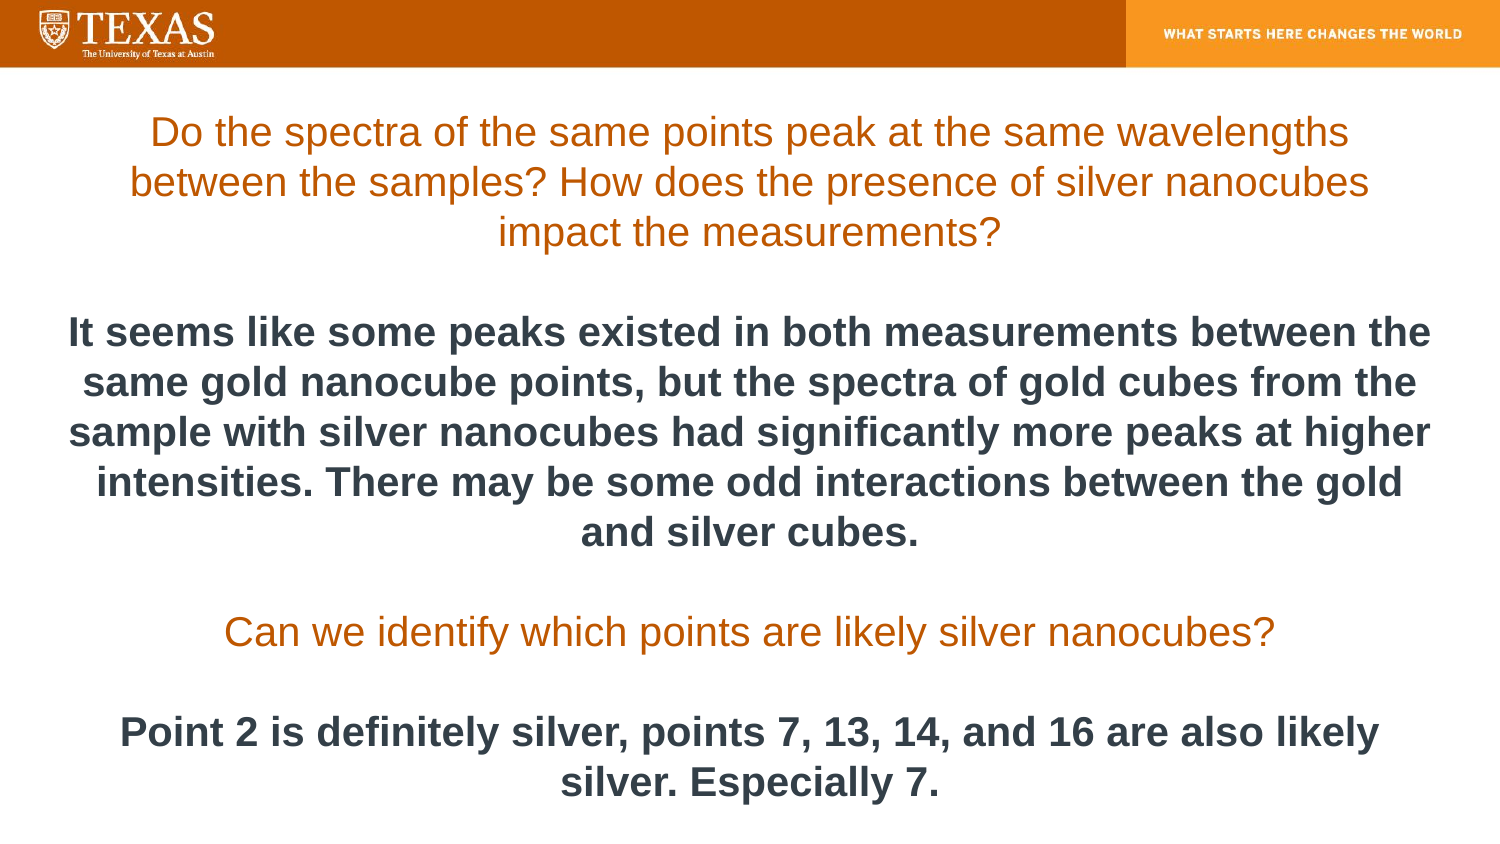

# Do the spectra of the same points peak at the same wavelengths between the samples? How does the presence of silver nanocubes impact the measurements?

It seems like some peaks existed in both measurements between the same gold nanocube points, but the spectra of gold cubes from the sample with silver nanocubes had significantly more peaks at higher intensities. There may be some odd interactions between the gold and silver cubes.

Can we identify which points are likely silver nanocubes?

Point 2 is definitely silver, points 7, 13, 14, and 16 are also likely silver. Especially 7.